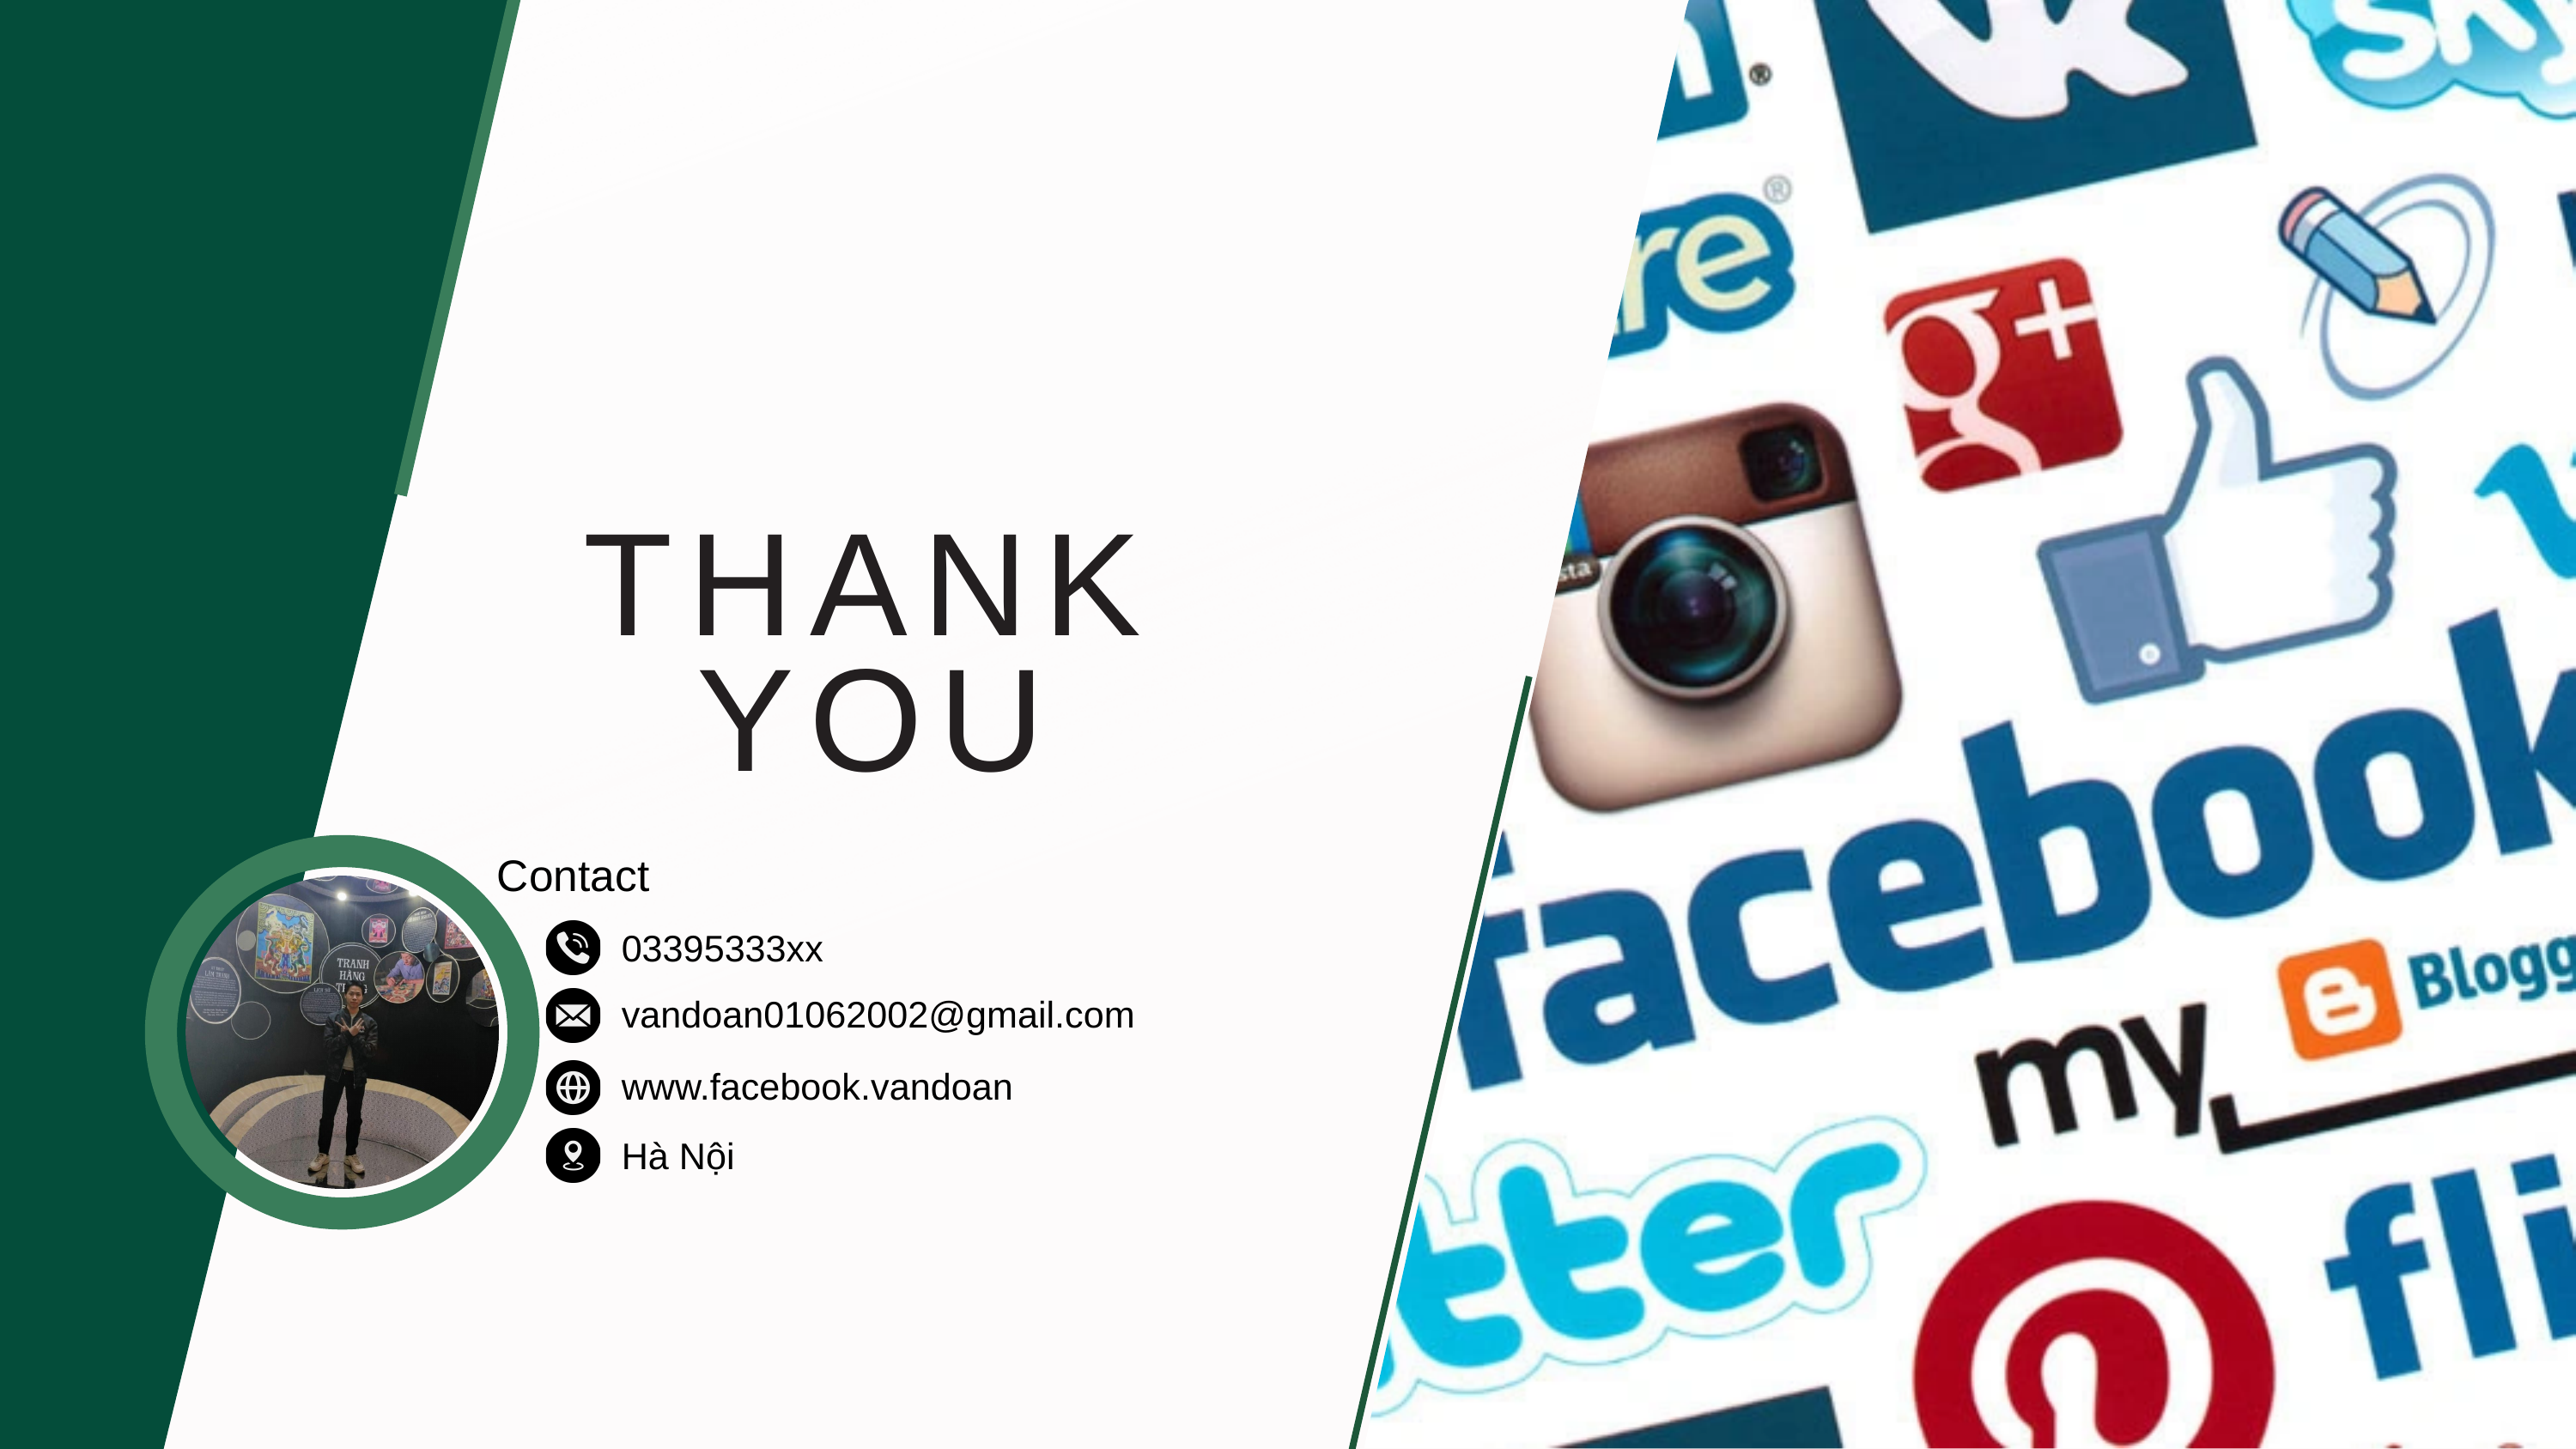

THANK YOU

Contact
03395333xx

vandoan01062002@gmail.com

www.facebook.vandoan

Hà Nội